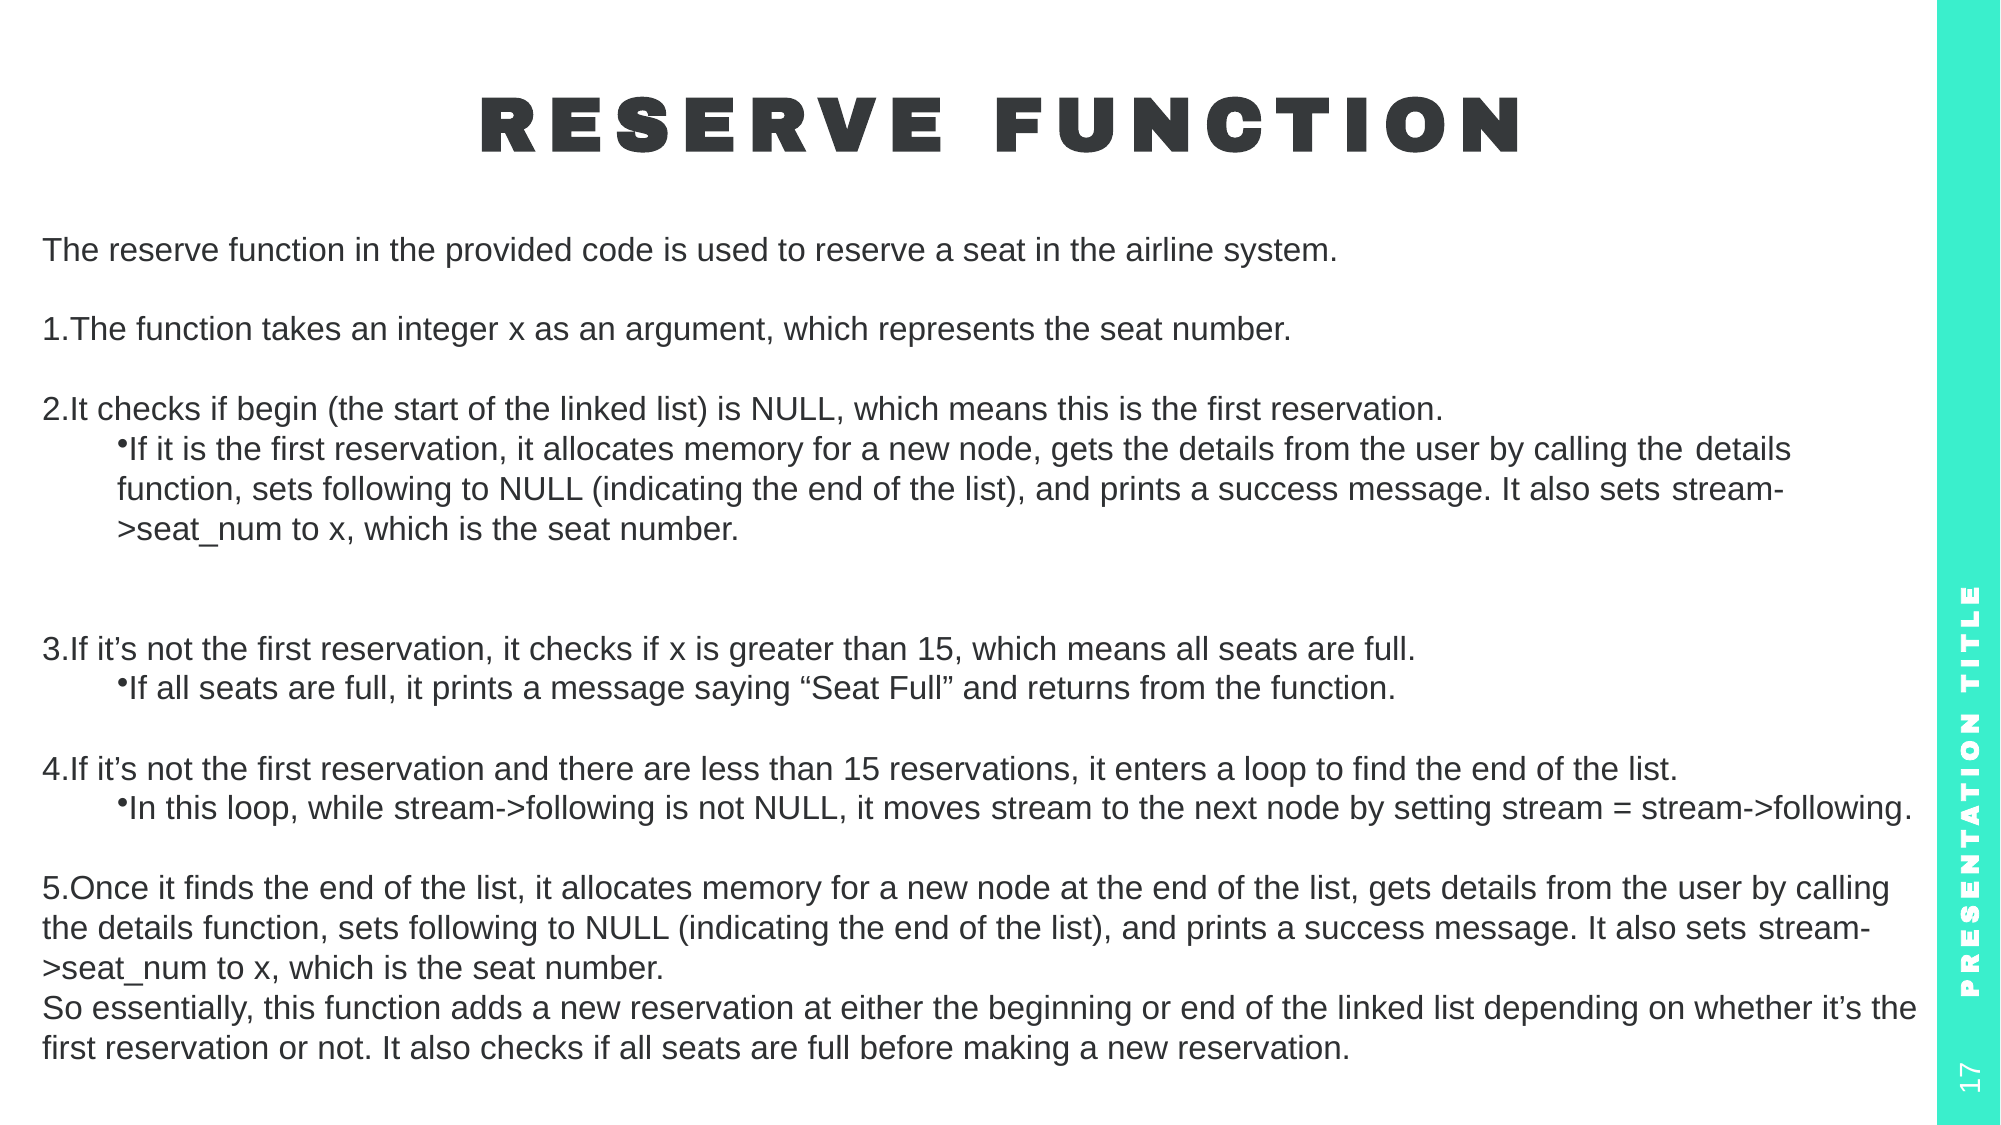

# RESERVE FUNCTION
The reserve function in the provided code is used to reserve a seat in the airline system.

1.The function takes an integer x as an argument, which represents the seat number.

It checks if begin (the start of the linked list) is NULL, which means this is the first reservation.
If it is the first reservation, it allocates memory for a new node, gets the details from the user by calling the details function, sets following to NULL (indicating the end of the list), and prints a success message. It also sets stream->seat_num to x, which is the seat number.

If it’s not the first reservation, it checks if x is greater than 15, which means all seats are full.
If all seats are full, it prints a message saying “Seat Full” and returns from the function.

If it’s not the first reservation and there are less than 15 reservations, it enters a loop to find the end of the list.
In this loop, while stream->following is not NULL, it moves stream to the next node by setting stream = stream->following.

Once it finds the end of the list, it allocates memory for a new node at the end of the list, gets details from the user by calling the details function, sets following to NULL (indicating the end of the list), and prints a success message. It also sets stream->seat_num to x, which is the seat number.
So essentially, this function adds a new reservation at either the beginning or end of the linked list depending on whether it’s the first reservation or not. It also checks if all seats are full before making a new reservation.
Presentation Title
17